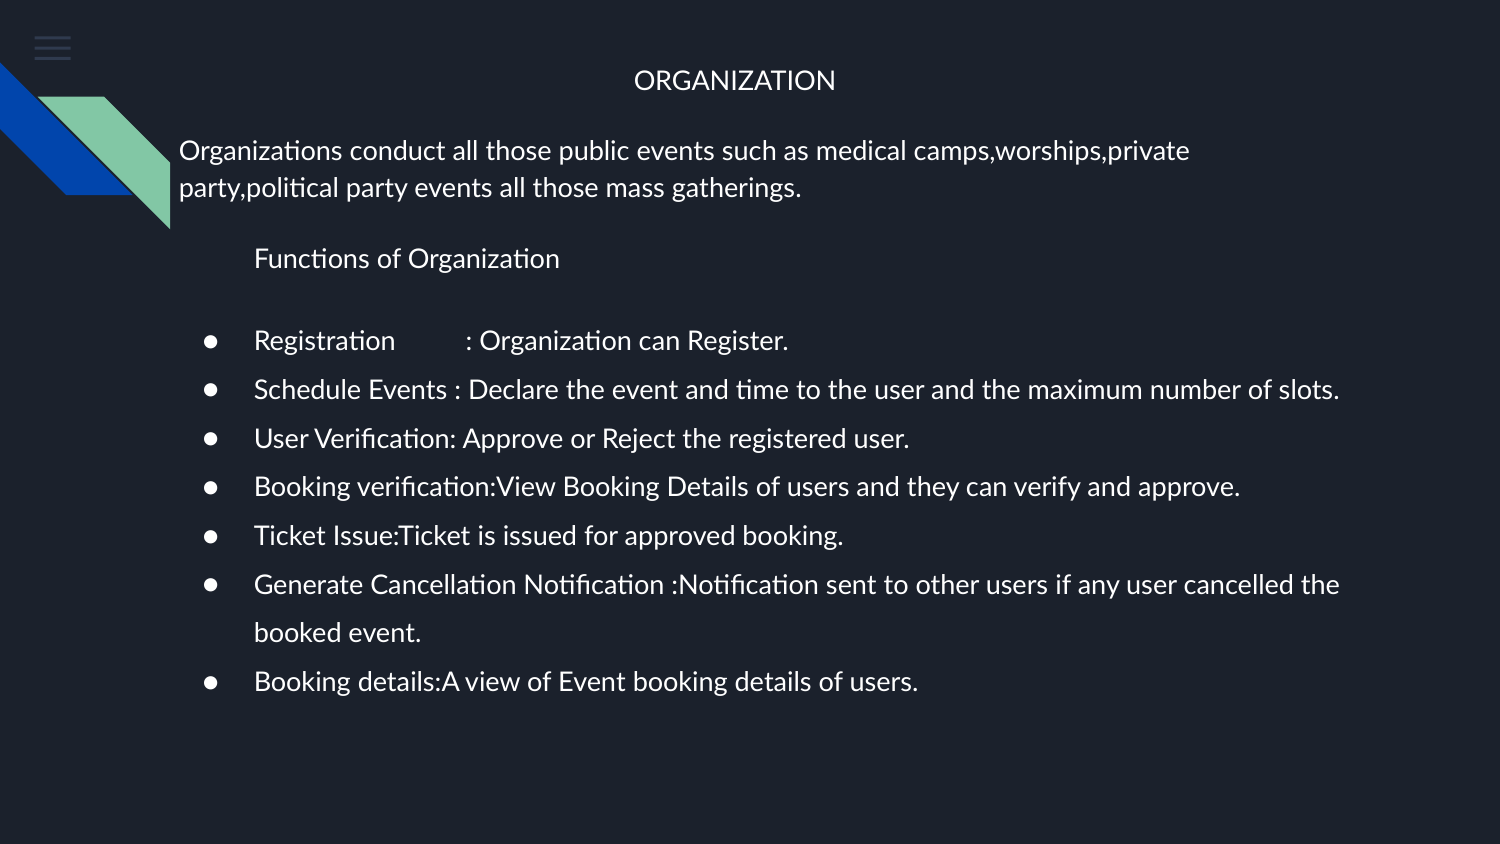

ORGANIZATION
Organizations conduct all those public events such as medical camps,worships,private party,political party events all those mass gatherings.
Functions of Organization
Registration          : Organization can Register.
Schedule Events : Declare the event and time to the user and the maximum number of slots.
User Verification: Approve or Reject the registered user.
Booking verification:View Booking Details of users and they can verify and approve.
Ticket Issue:Ticket is issued for approved booking.
Generate Cancellation Notification :Notification sent to other users if any user cancelled the booked event.
Booking details:A view of Event booking details of users.